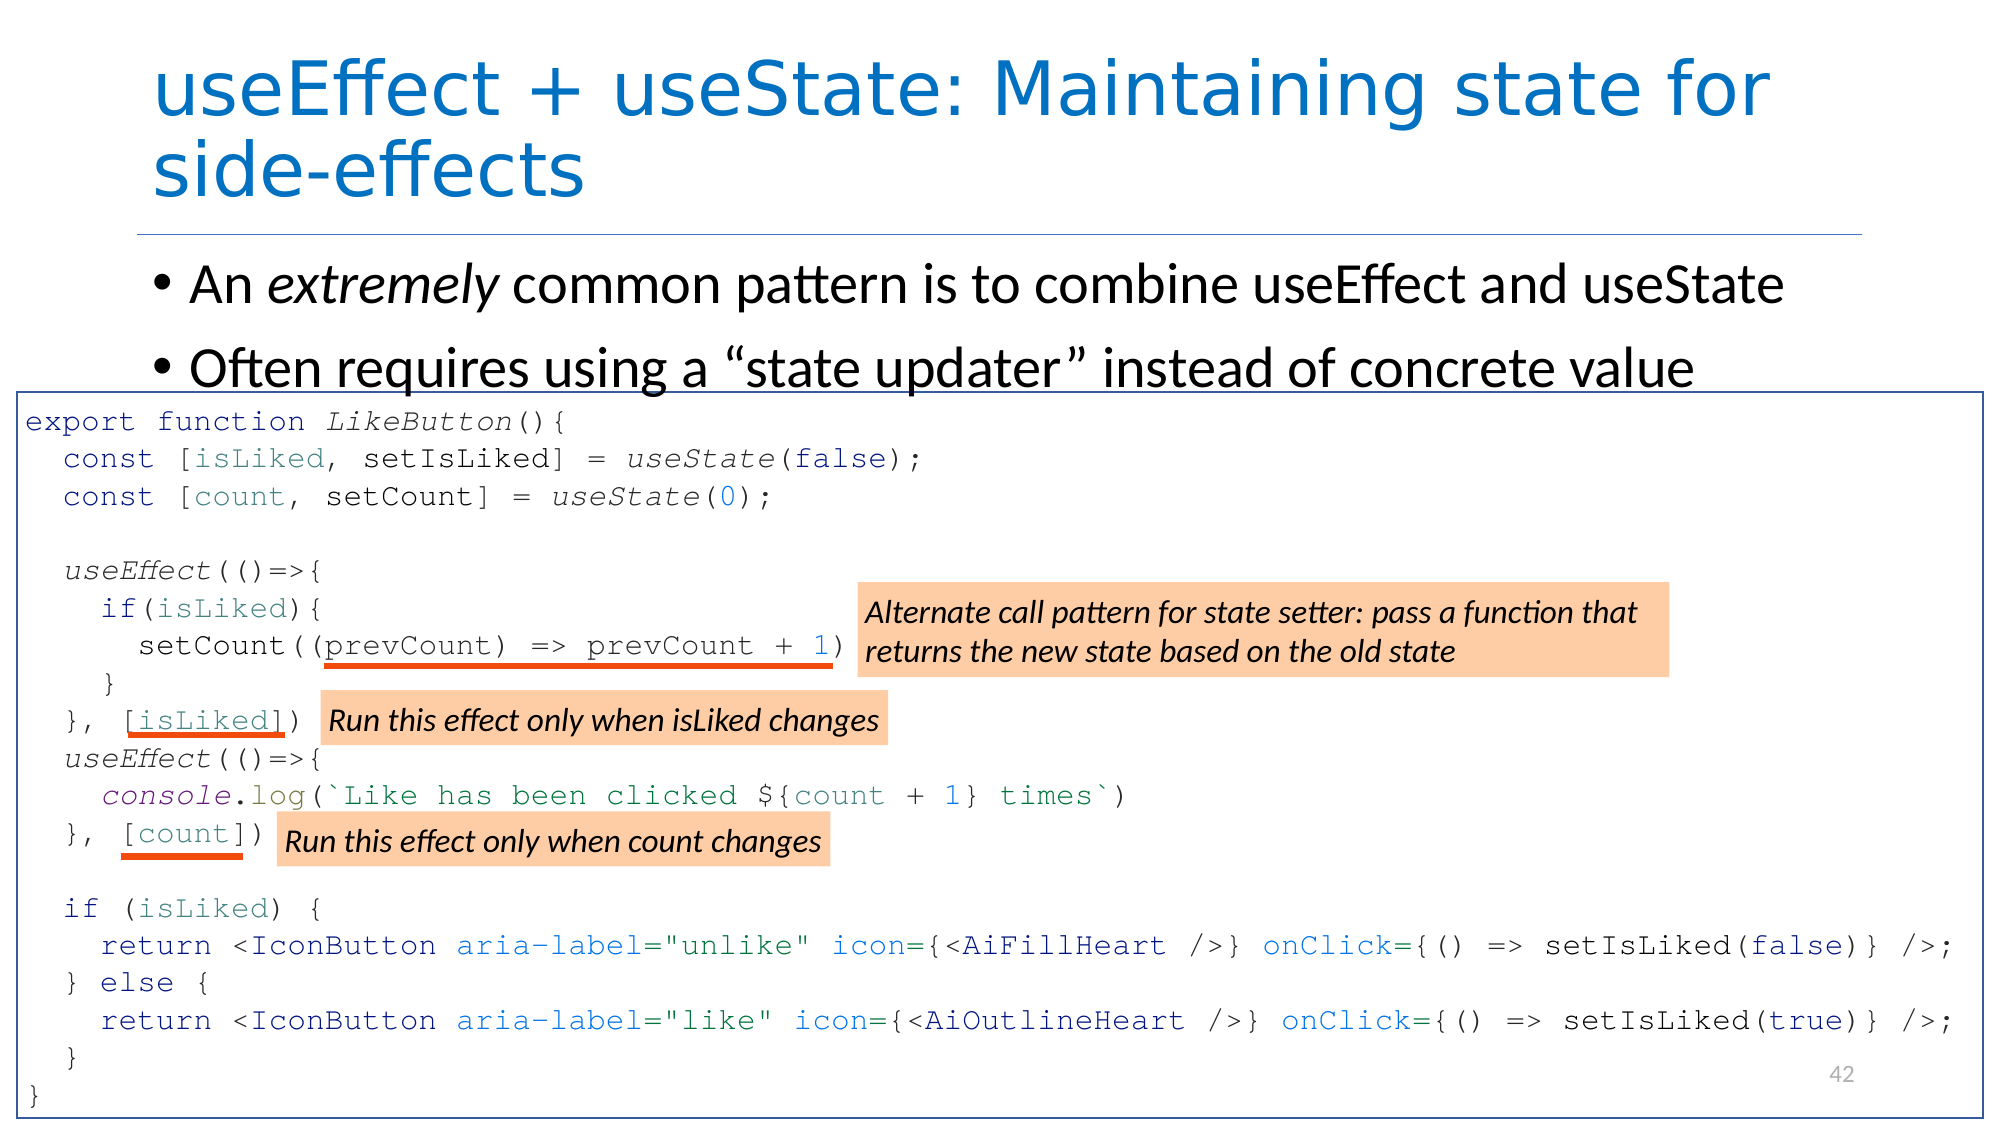

# useEffect + useState: Maintaining state for side-effects
An extremely common pattern is to combine useEffect and useState
Often requires using a “state updater” instead of concrete value
export function LikeButton(){
  const [isLiked, setIsLiked] = useState(false);
  const [count, setCount] = useState(0);

  useEffect(()=>{
    if(isLiked){
      setCount((prevCount) => prevCount + 1)
    }
  }, [isLiked])
  useEffect(()=>{
    console.log(`Like has been clicked ${count + 1} times`)
  }, [count])

  if (isLiked) {
    return <IconButton aria-label="unlike" icon={<AiFillHeart />} onClick={() => setIsLiked(false)} />;
  } else {
    return <IconButton aria-label="like" icon={<AiOutlineHeart />} onClick={() => setIsLiked(true)} />;
  }
}
Alternate call pattern for state setter: pass a function that returns the new state based on the old state

Run this effect only when isLiked changes

Run this effect only when count changes

42